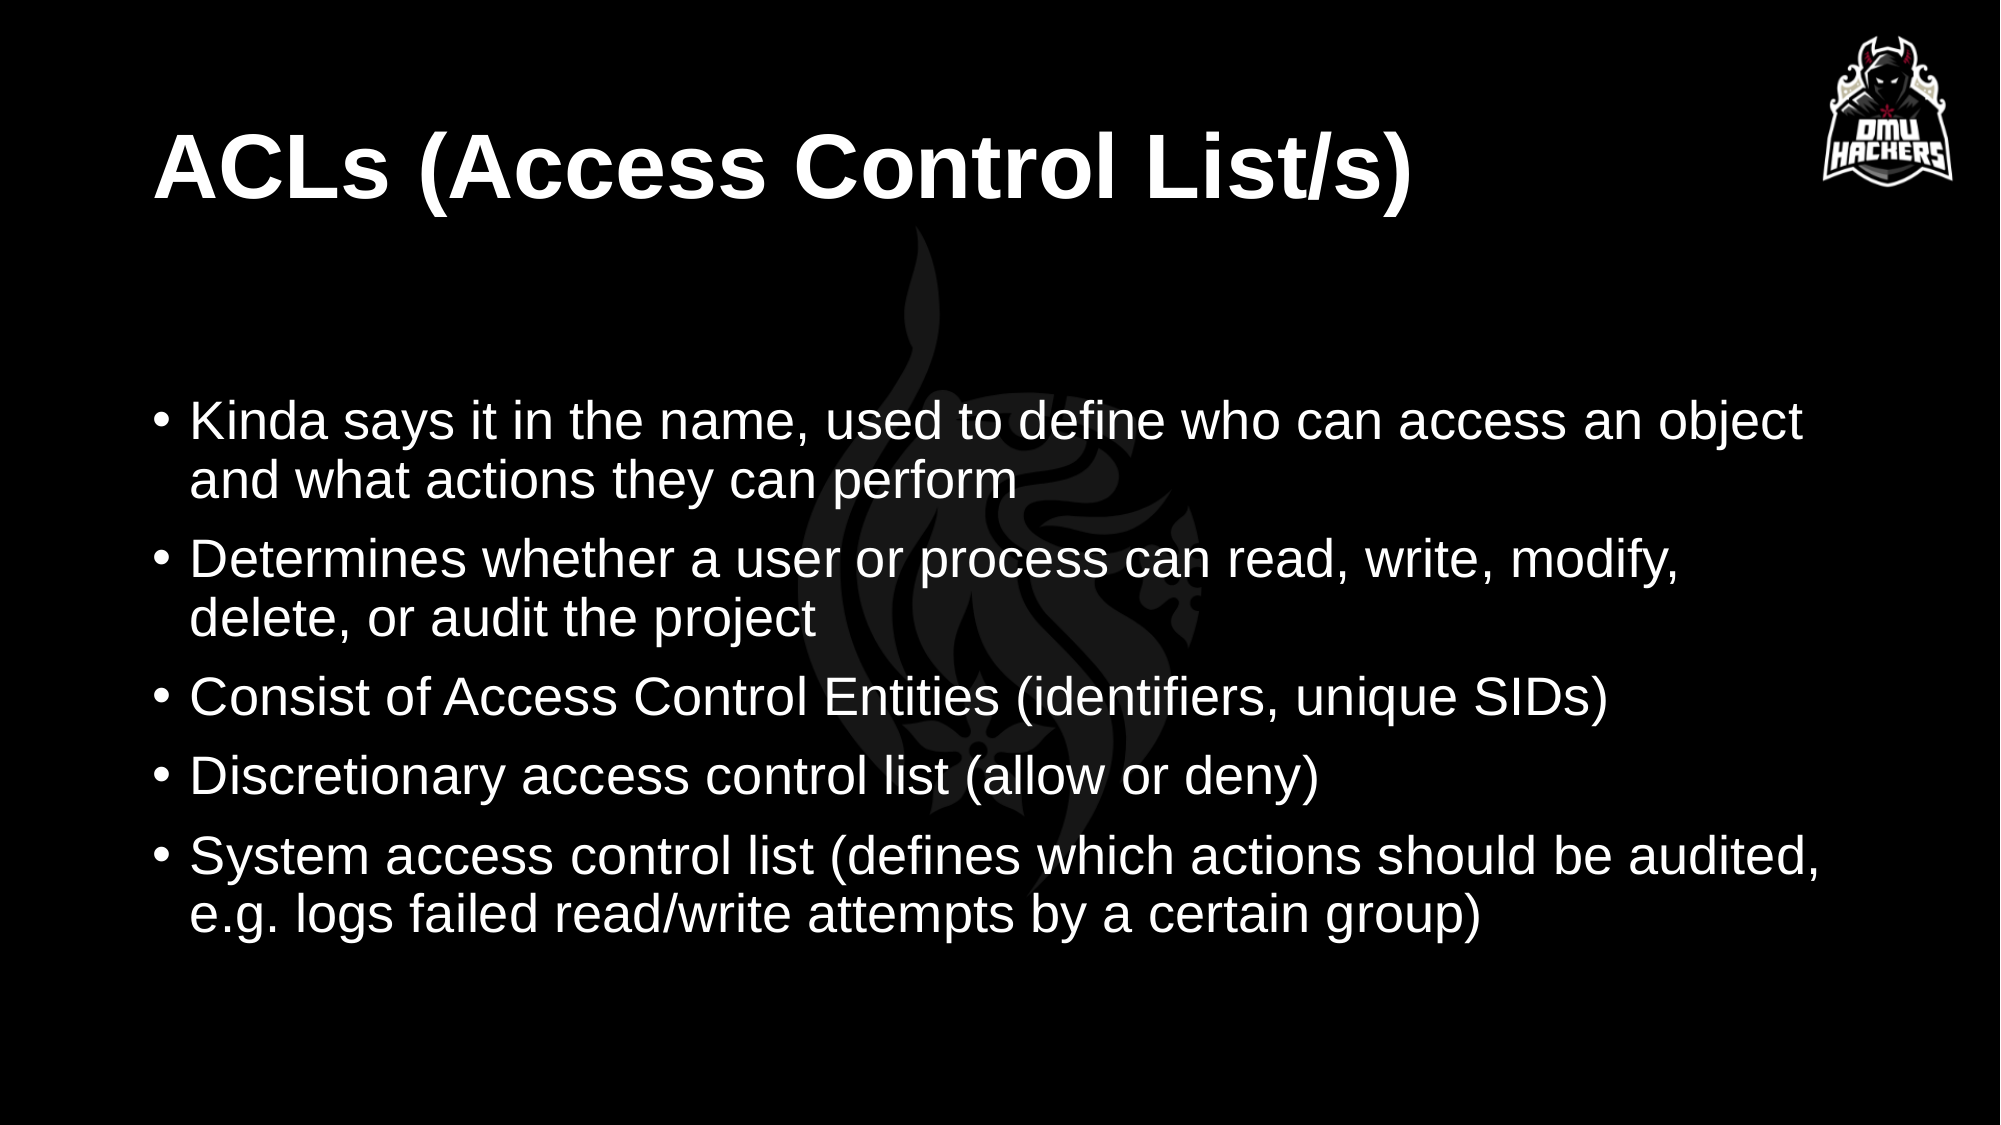

# ACLs (Access Control List/s)

Kinda says it in the name, used to define who can access an object and what actions they can perform
Determines whether a user or process can read, write, modify, delete, or audit the project
Consist of Access Control Entities (identifiers, unique SIDs)
Discretionary access control list (allow or deny)
System access control list (defines which actions should be audited, e.g. logs failed read/write attempts by a certain group)